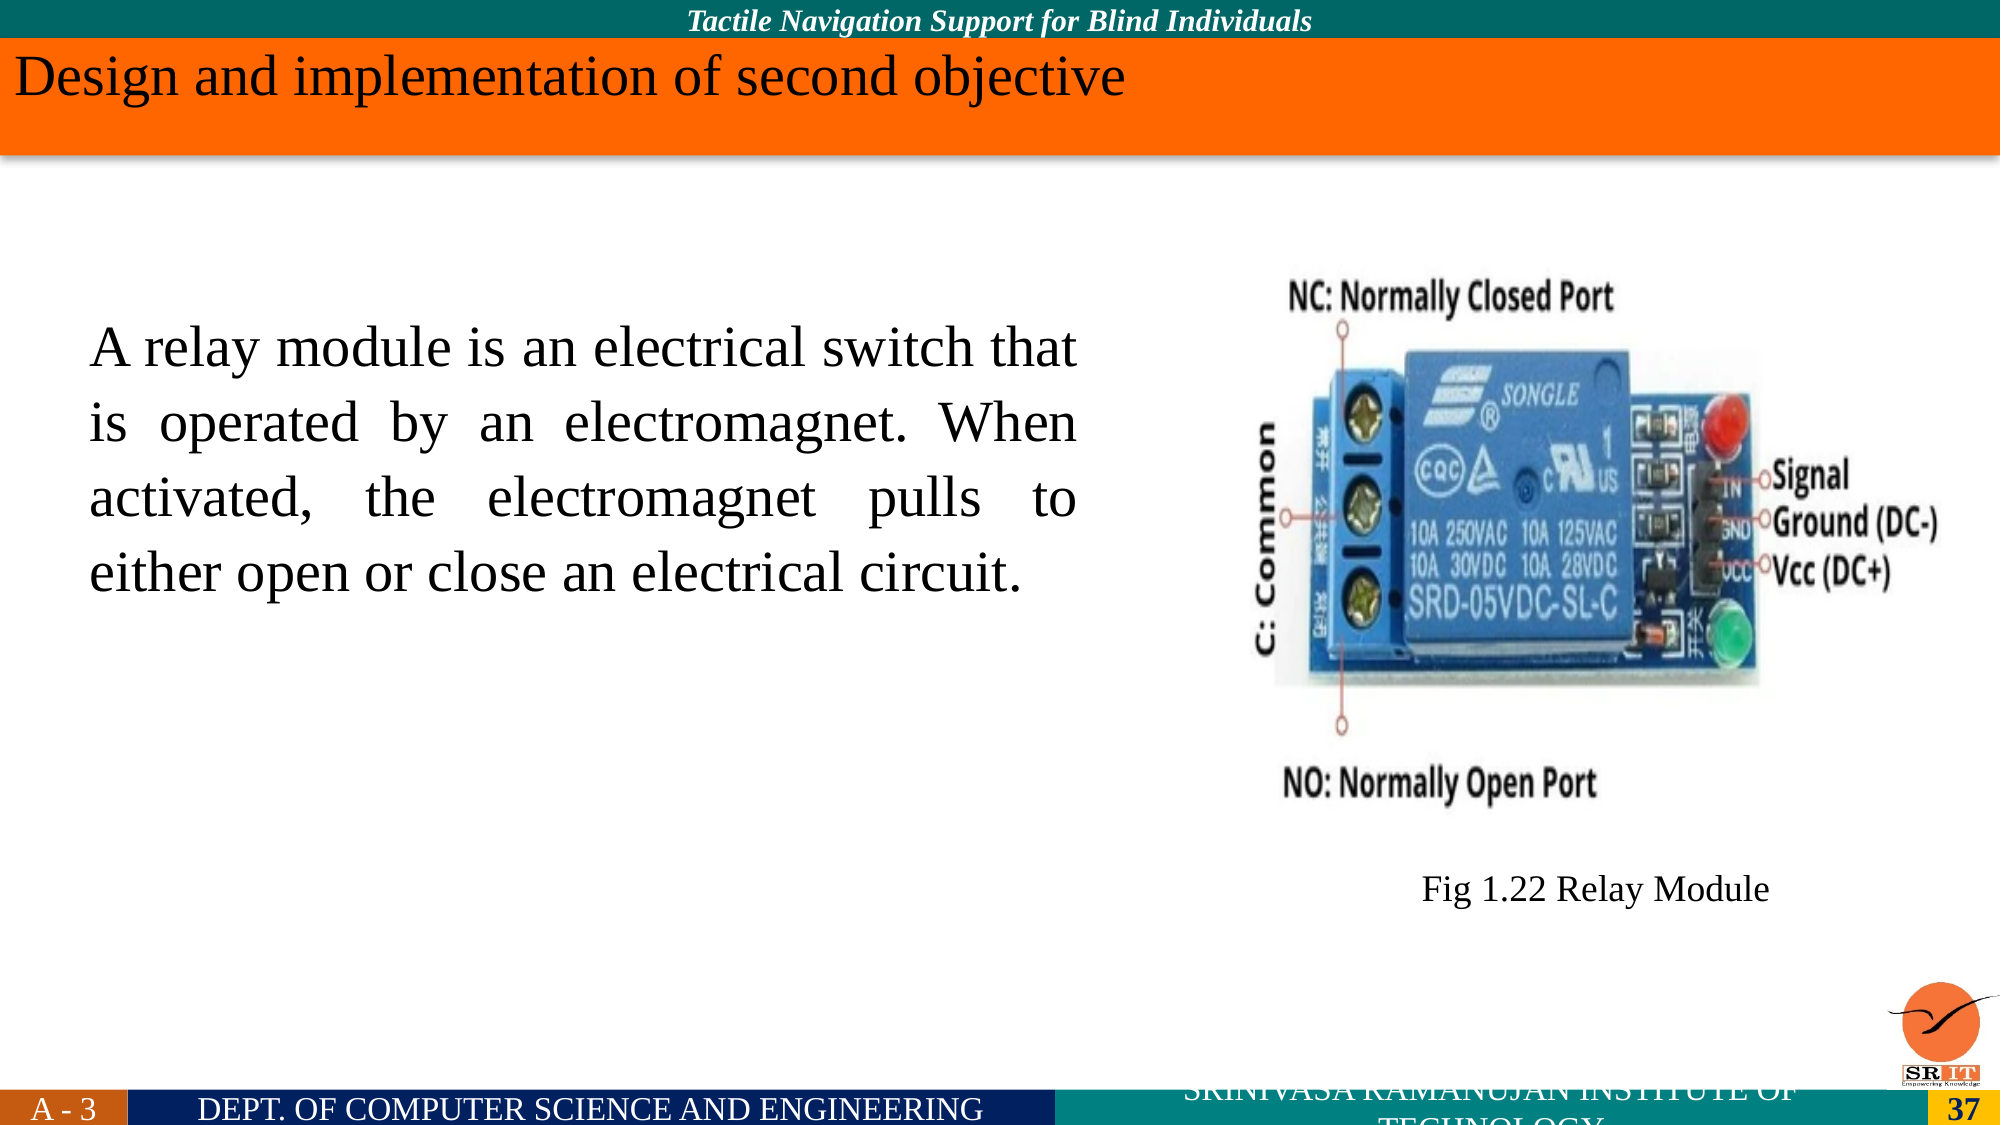

# Design and implementation of second objective

A relay module is an electrical switch that is operated by an electromagnet. When activated, the electromagnet pulls to either open or close an electrical circuit.

Fig 1.22 Relay Module